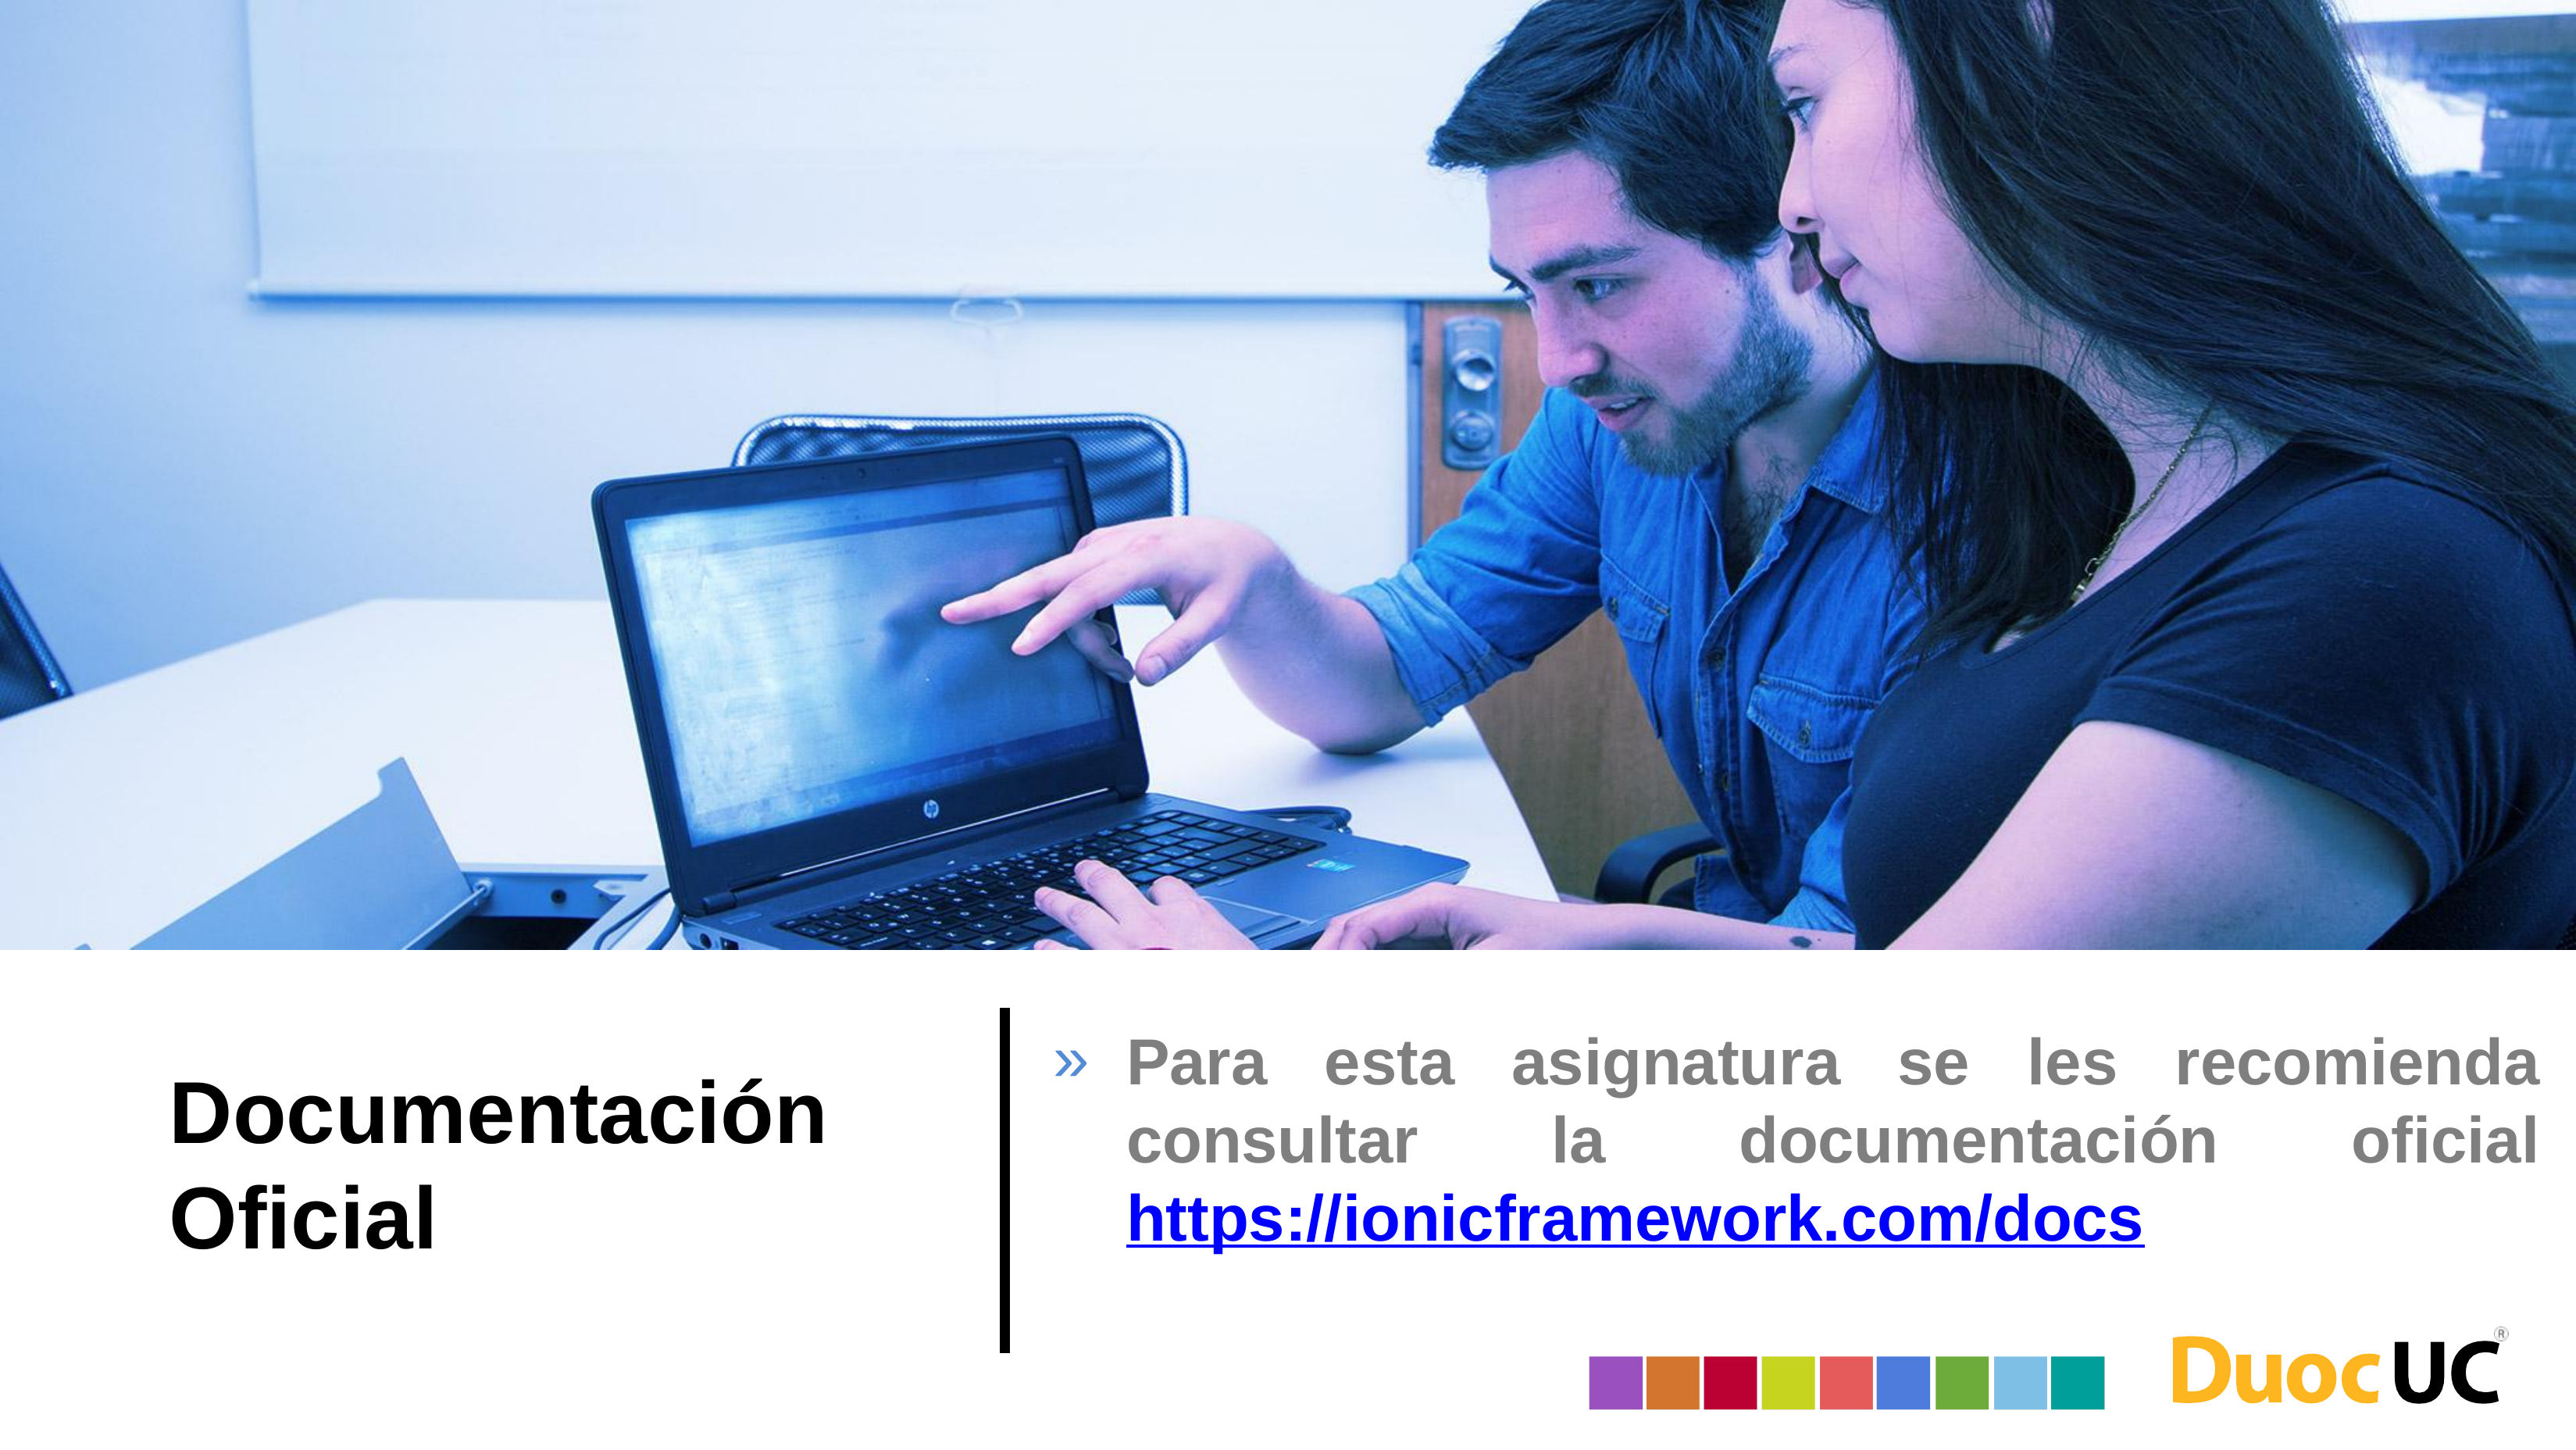

Para esta asignatura se les recomienda consultar la documentación oficial https://ionicframework.com/docs

# Documentación Oficial